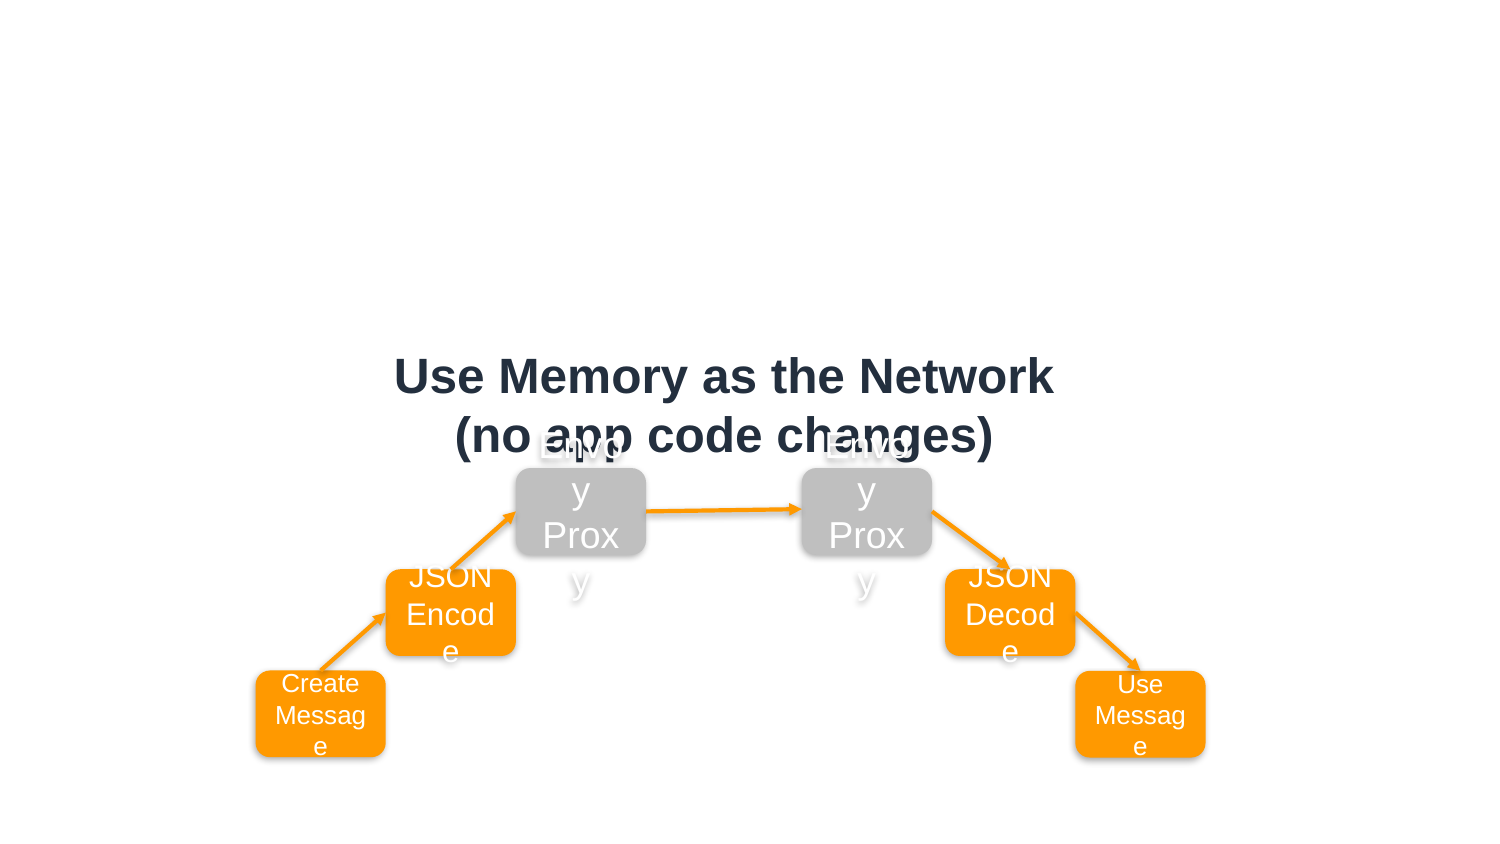

# Use Memory as the Network (no app code changes)
Envoy
Proxy
Envoy
Proxy
JSON
Encode
JSON
Decode
Create
Message
Use
Message